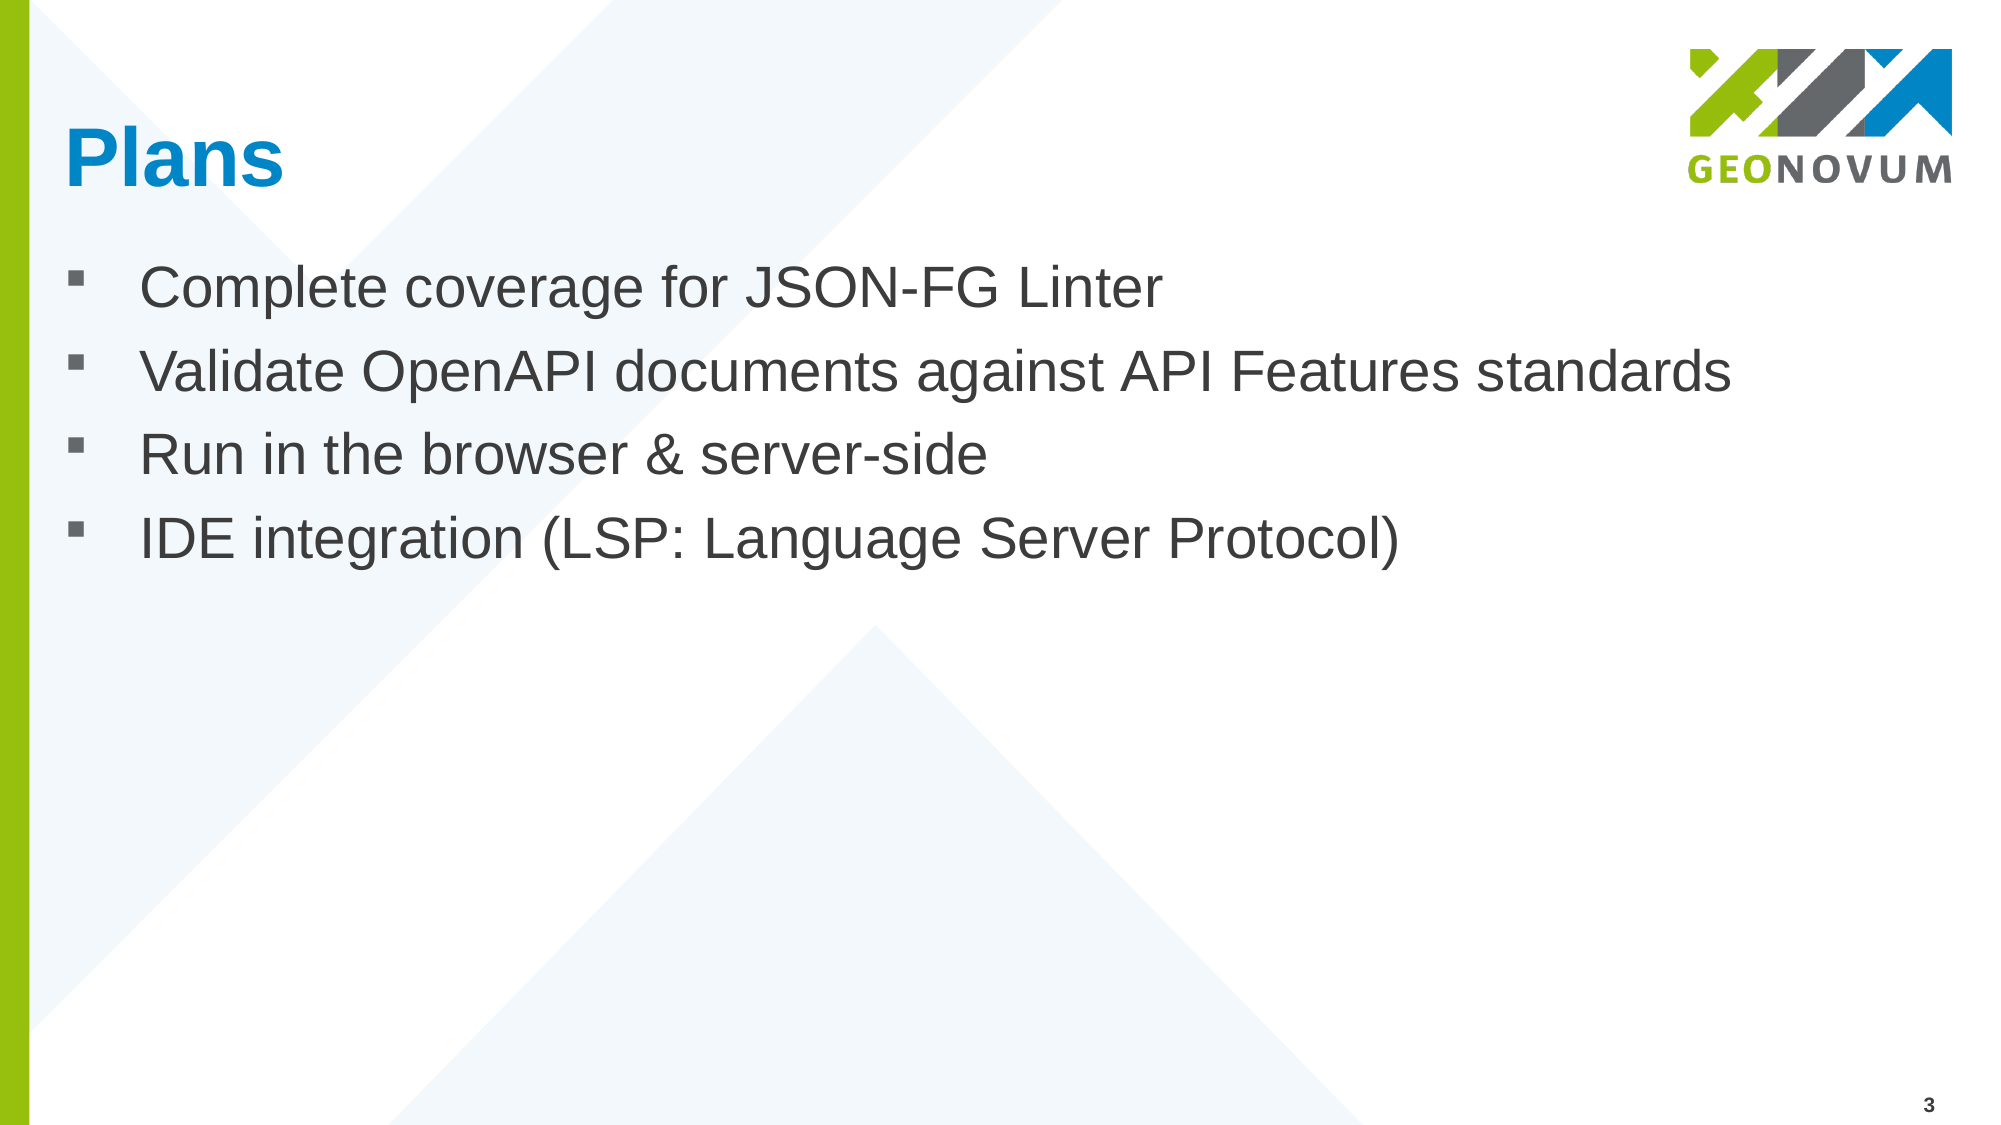

# Plans
Complete coverage for JSON-FG Linter
Validate OpenAPI documents against API Features standards
Run in the browser & server-side
IDE integration (LSP: Language Server Protocol)
3